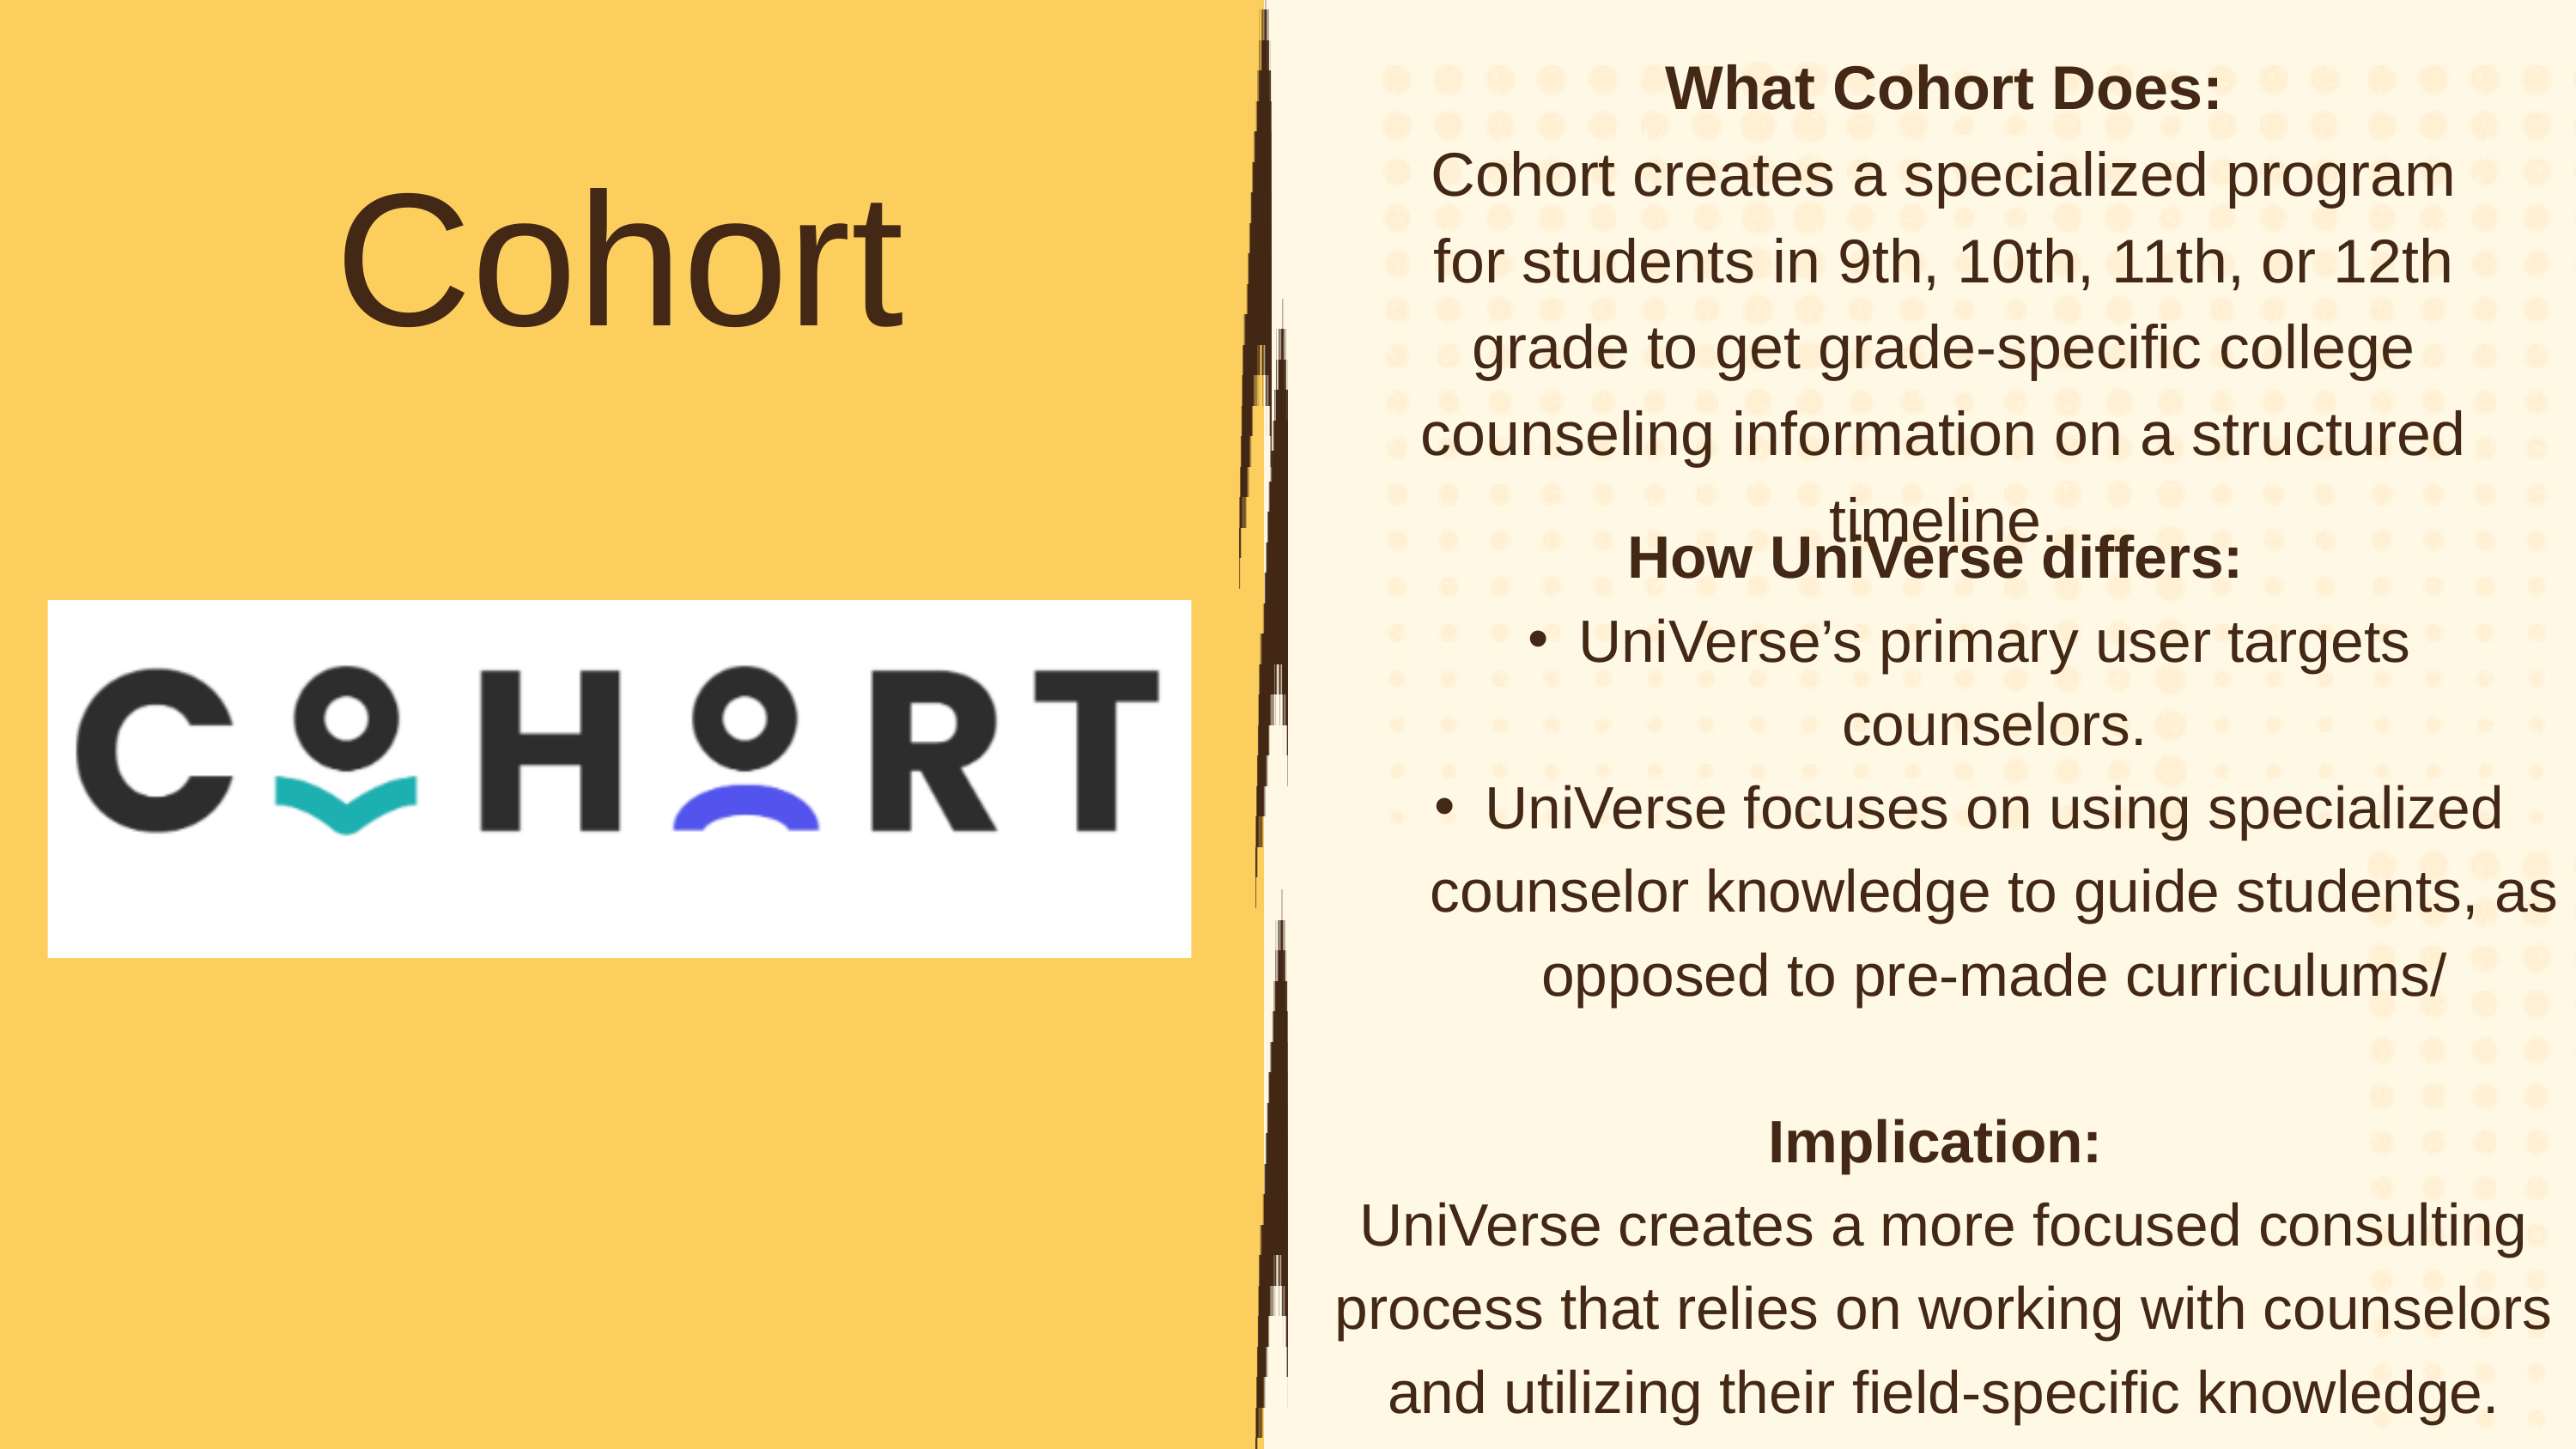

What Cohort Does:
Cohort creates a specialized program for students in 9th, 10th, 11th, or 12th grade to get grade-specific college counseling information on a structured timeline.

Cohort
How UniVerse differs:
UniVerse’s primary user targets counselors.
UniVerse focuses on using specialized counselor knowledge to guide students, as opposed to pre-made curriculums/

Implication:
UniVerse creates a more focused consulting process that relies on working with counselors and utilizing their field-specific knowledge.